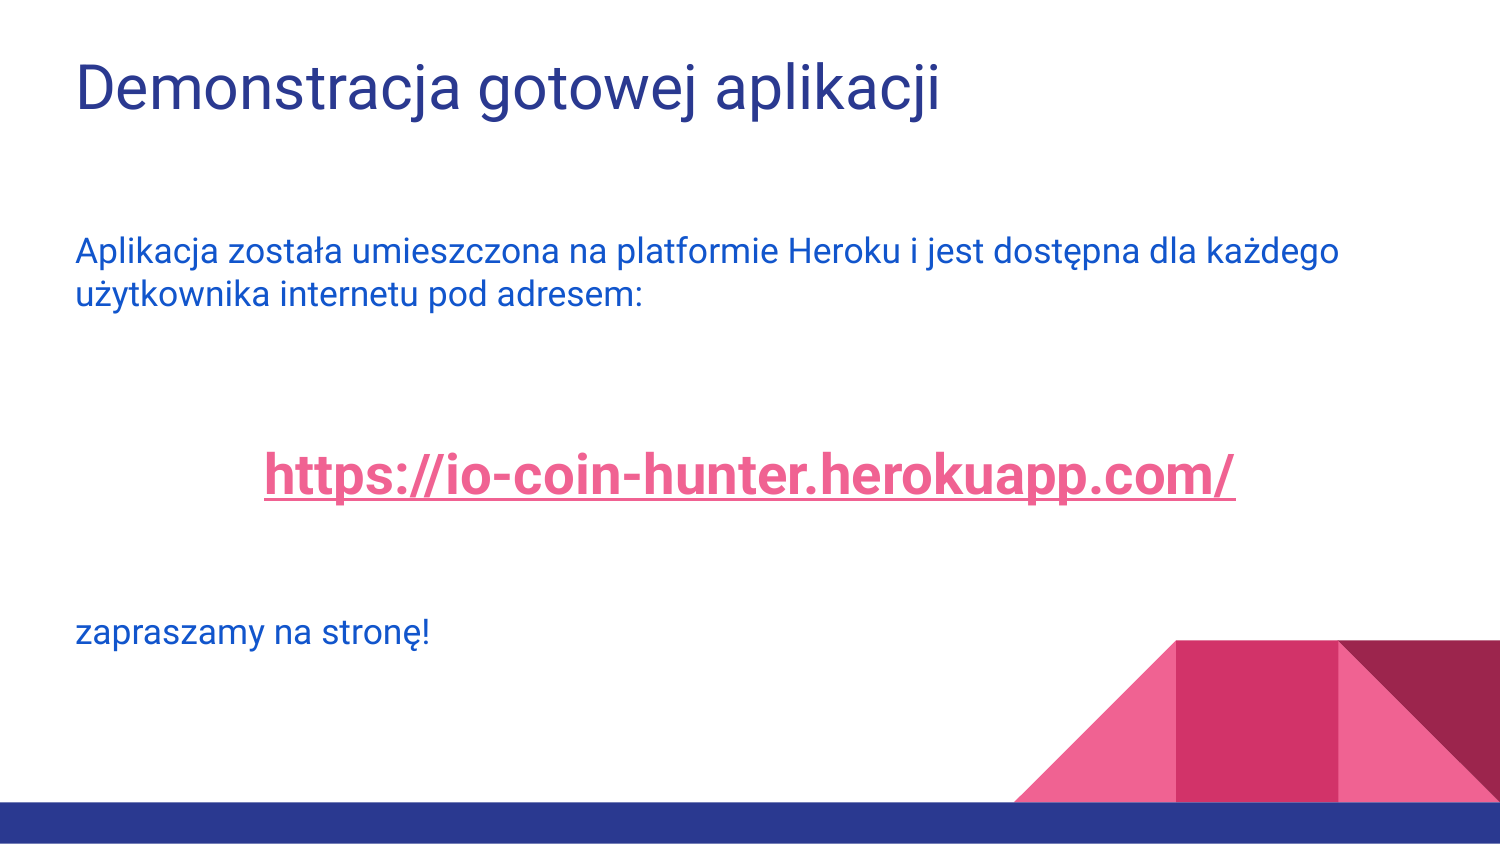

# Demonstracja gotowej aplikacji
Aplikacja została umieszczona na platformie Heroku i jest dostępna dla każdego użytkownika internetu pod adresem:
https://io-coin-hunter.herokuapp.com/
zapraszamy na stronę!